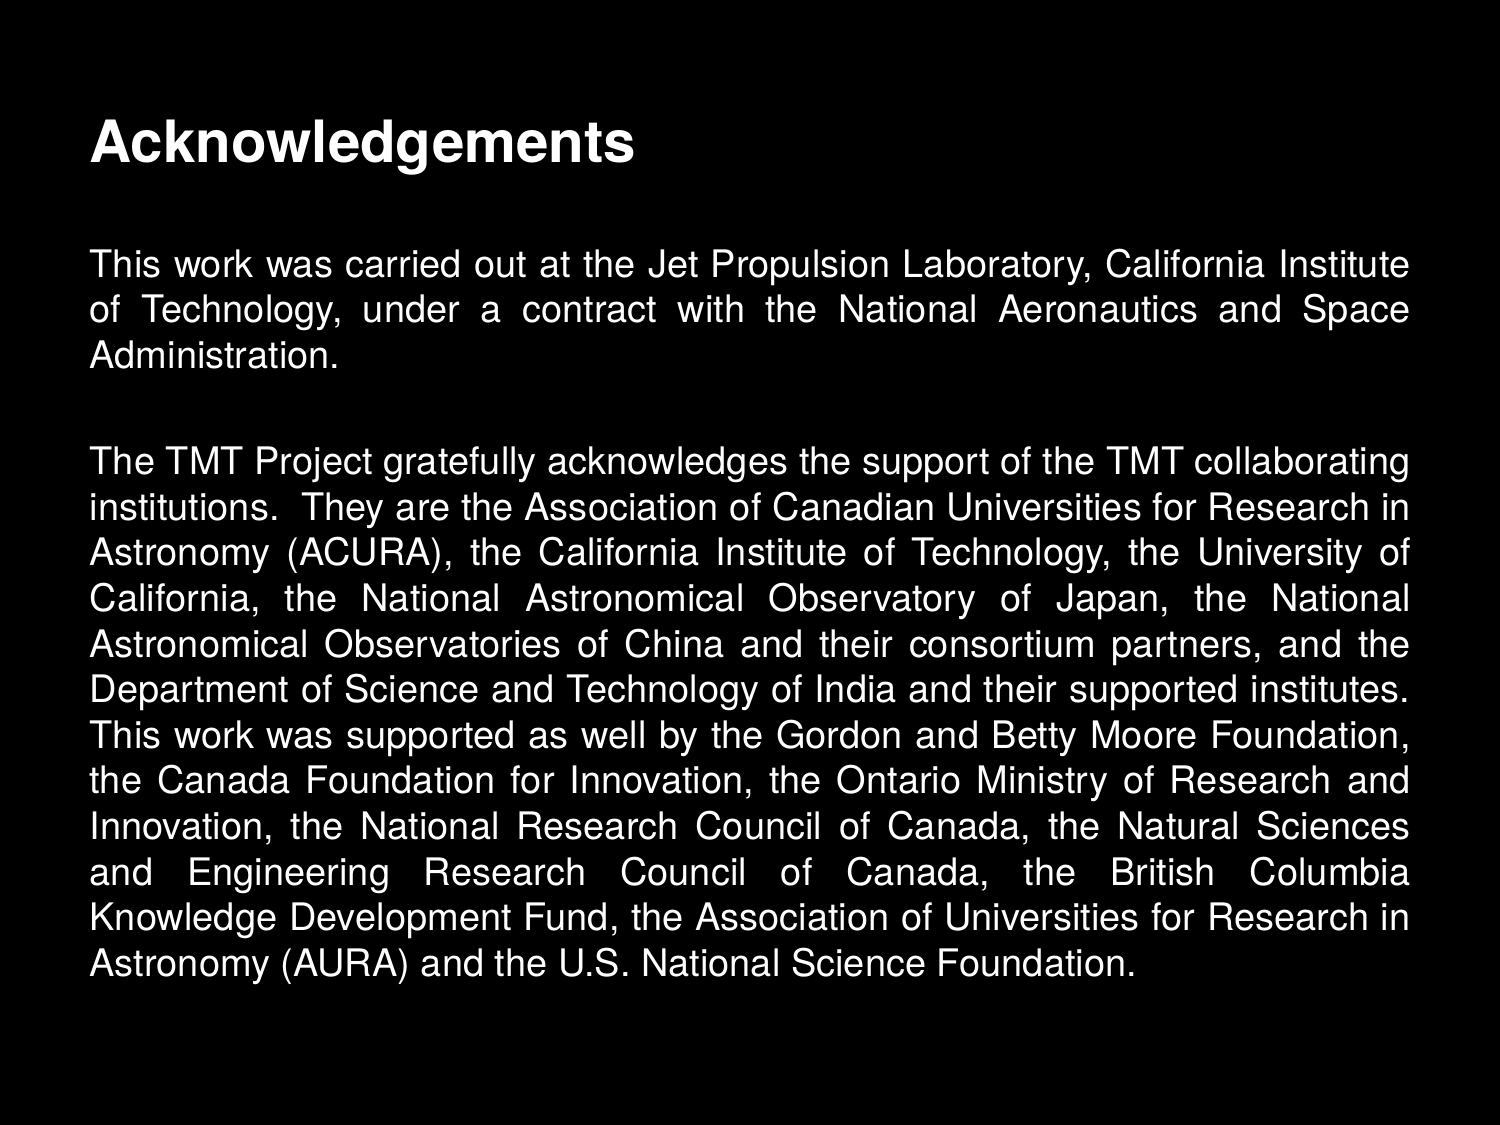

# Acknowledgements
This work was carried out at the Jet Propulsion Laboratory, California Institute of Technology, under a contract with the National Aeronautics and Space Administration.

The TMT Project gratefully acknowledges the support of the TMT collaborating institutions.  They are the Association of Canadian Universities for Research in Astronomy (ACURA), the California Institute of Technology, the University of California, the National Astronomical Observatory of Japan, the National Astronomical Observatories of China and their consortium partners, and the Department of Science and Technology of India and their supported institutes. This work was supported as well by the Gordon and Betty Moore Foundation, the Canada Foundation for Innovation, the Ontario Ministry of Research and Innovation, the National Research Council of Canada, the Natural Sciences and Engineering Research Council of Canada, the British Columbia Knowledge Development Fund, the Association of Universities for Research in Astronomy (AURA) and the U.S. National Science Foundation.